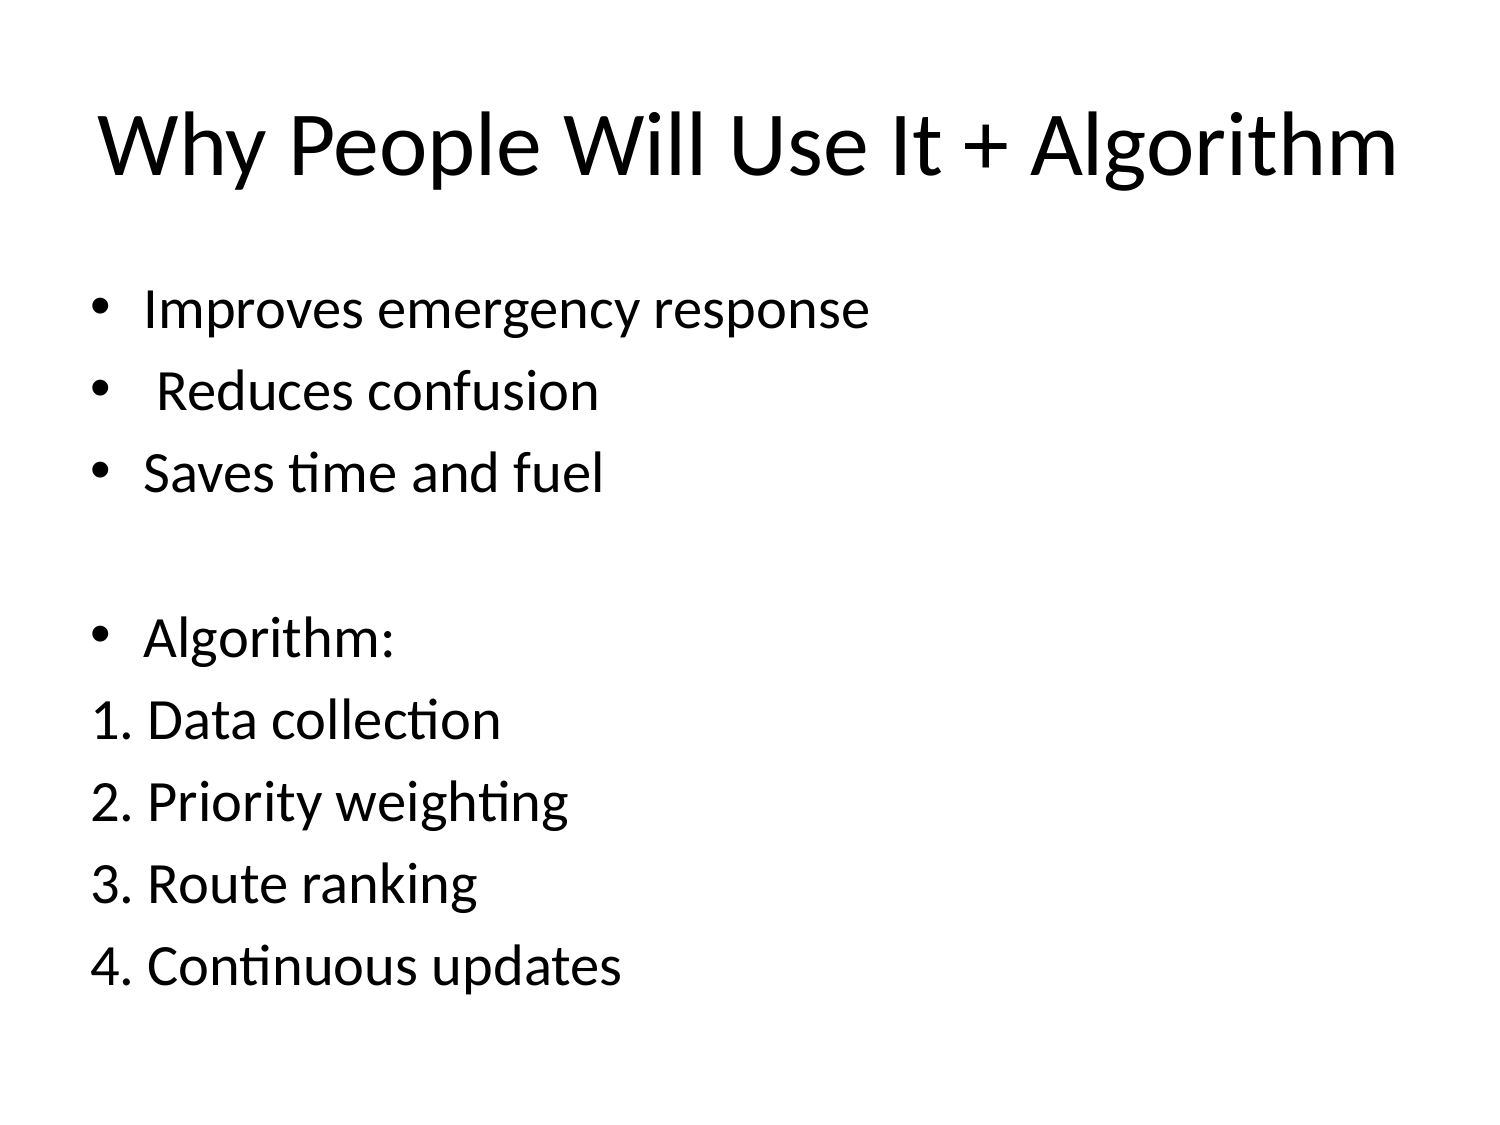

# Why People Will Use It + Algorithm
Improves emergency response
 Reduces confusion
Saves time and fuel

Algorithm:
1. Data collection
2. Priority weighting
3. Route ranking
4. Continuous updates